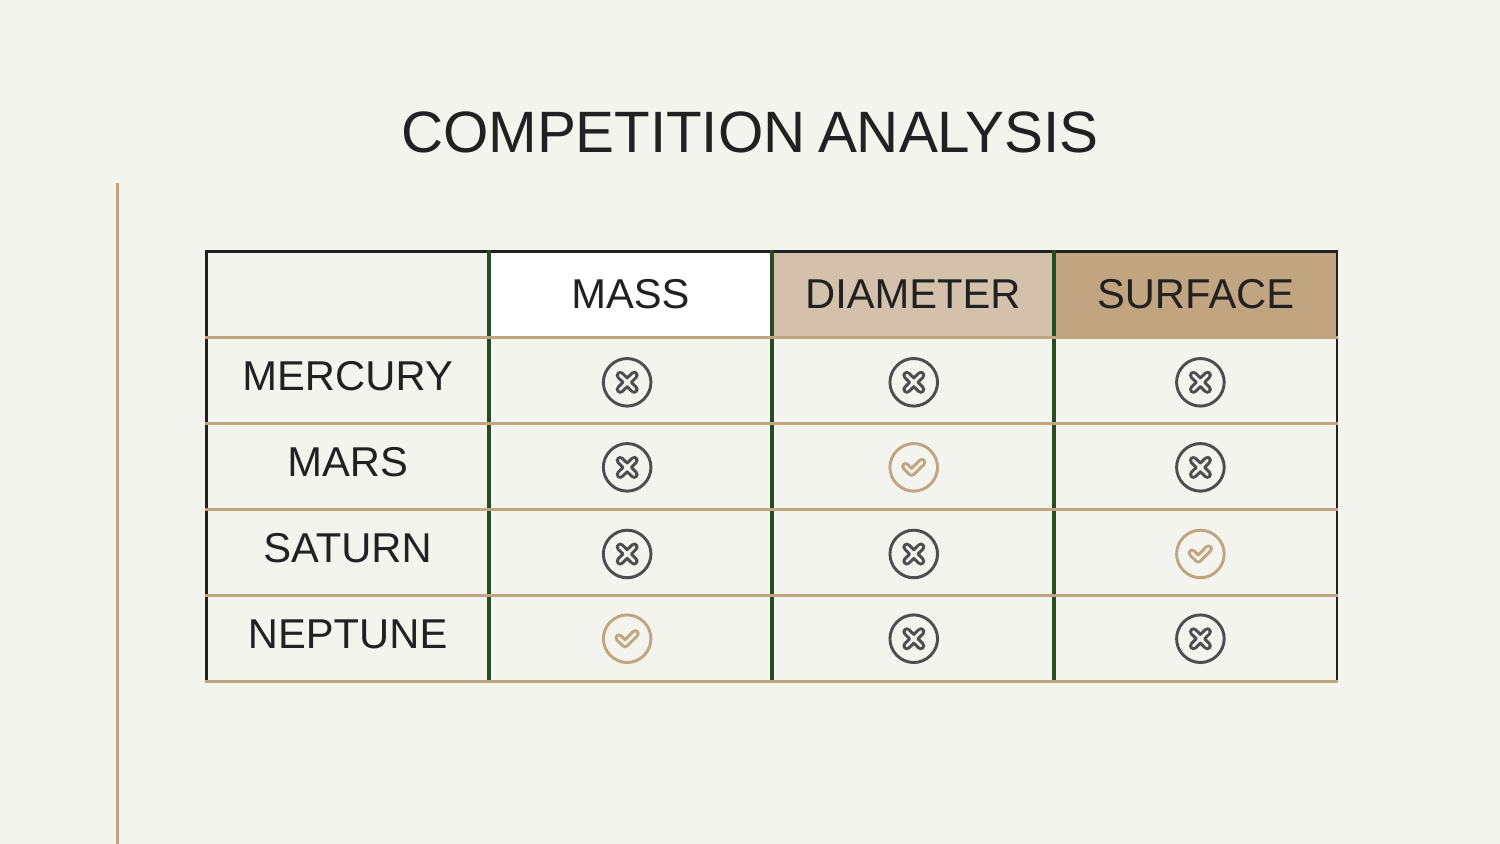

# COMPETITION ANALYSIS
|  | MASS | DIAMETER | SURFACE |
| --- | --- | --- | --- |
| MERCURY |  |  |  |
| MARS |  |  |  |
| SATURN |  |  |  |
| NEPTUNE |  |  |  |